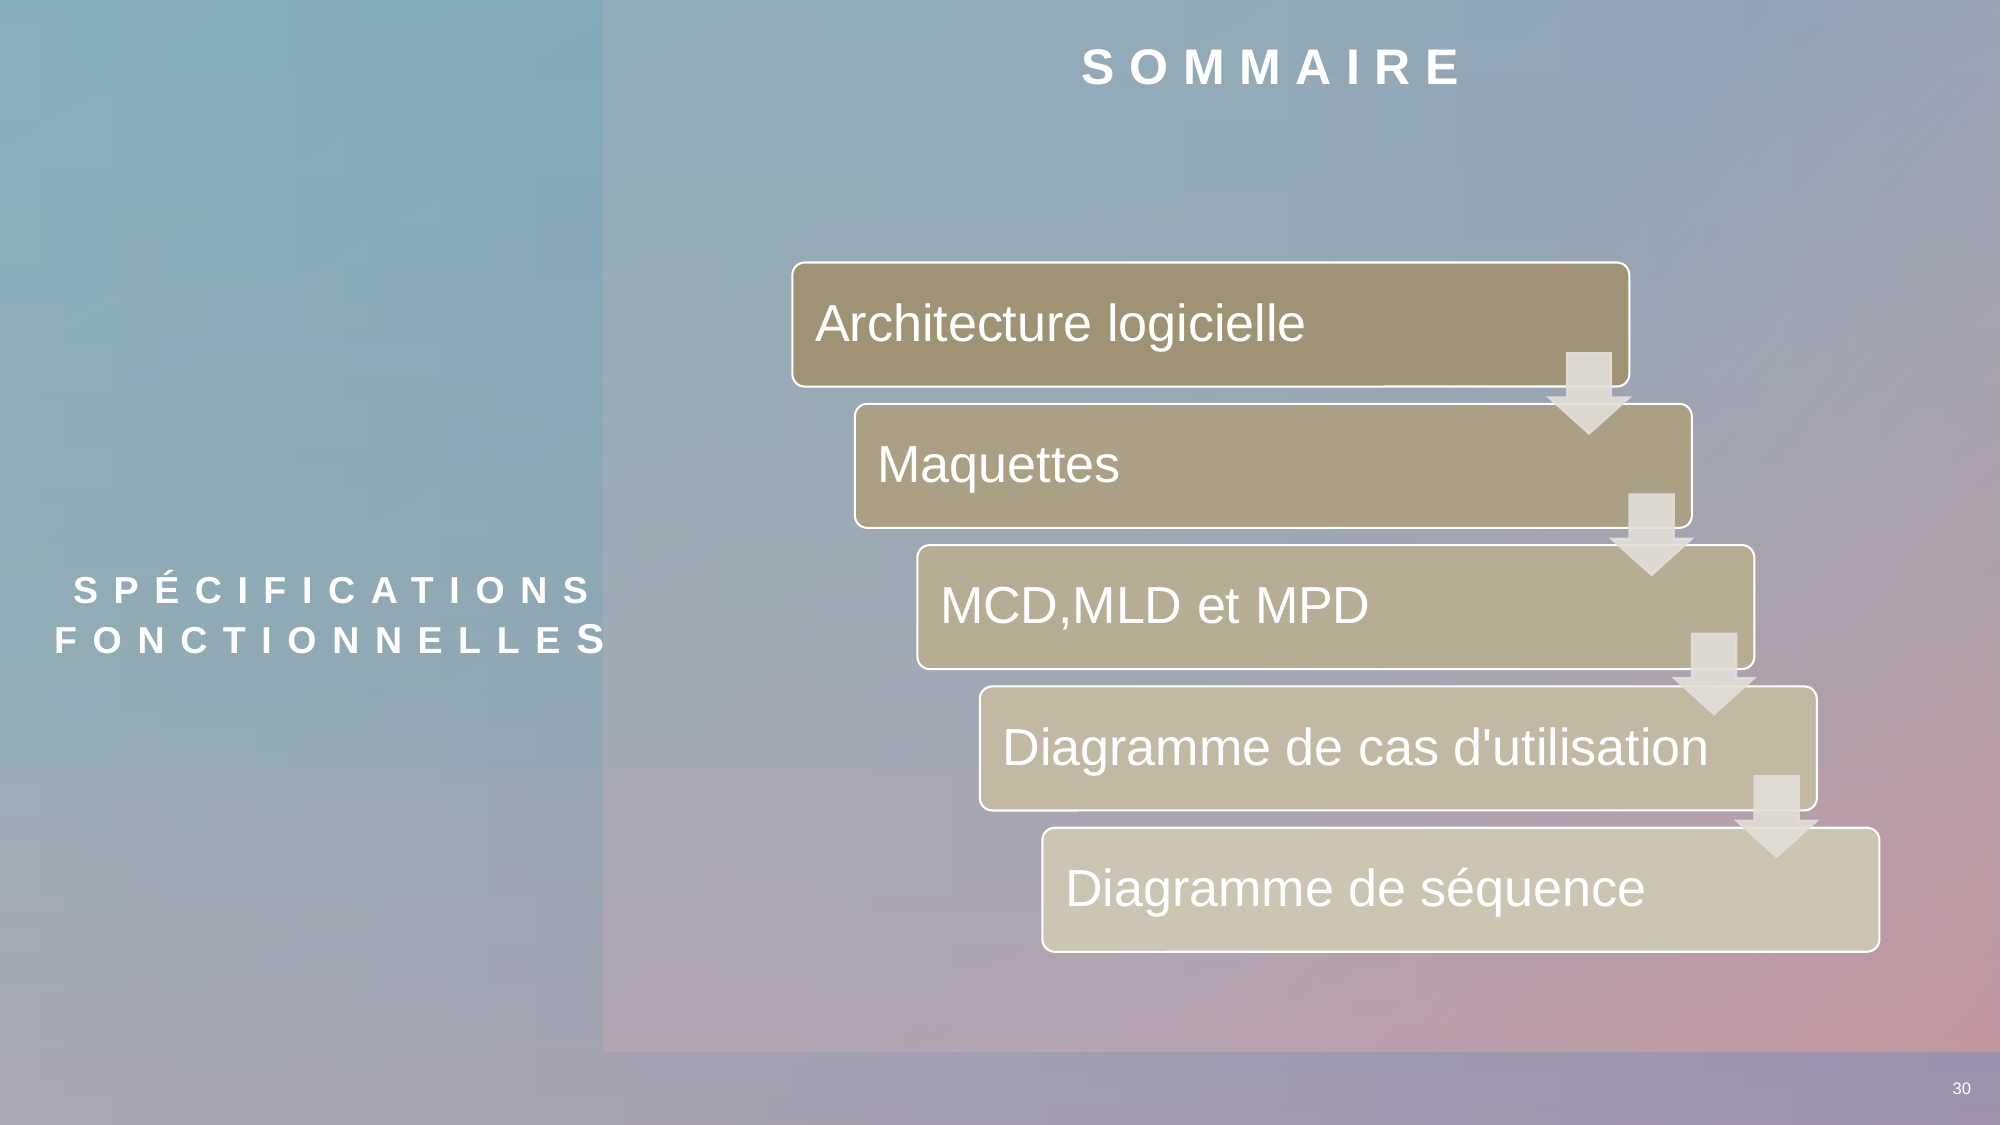

# Sommaire
Spécifications Fonctionnelles
Architecture logicielle
Maquettes
MCD,MLD et MPD
Diagramme de cas d'utilisation
Diagramme de séquence

30